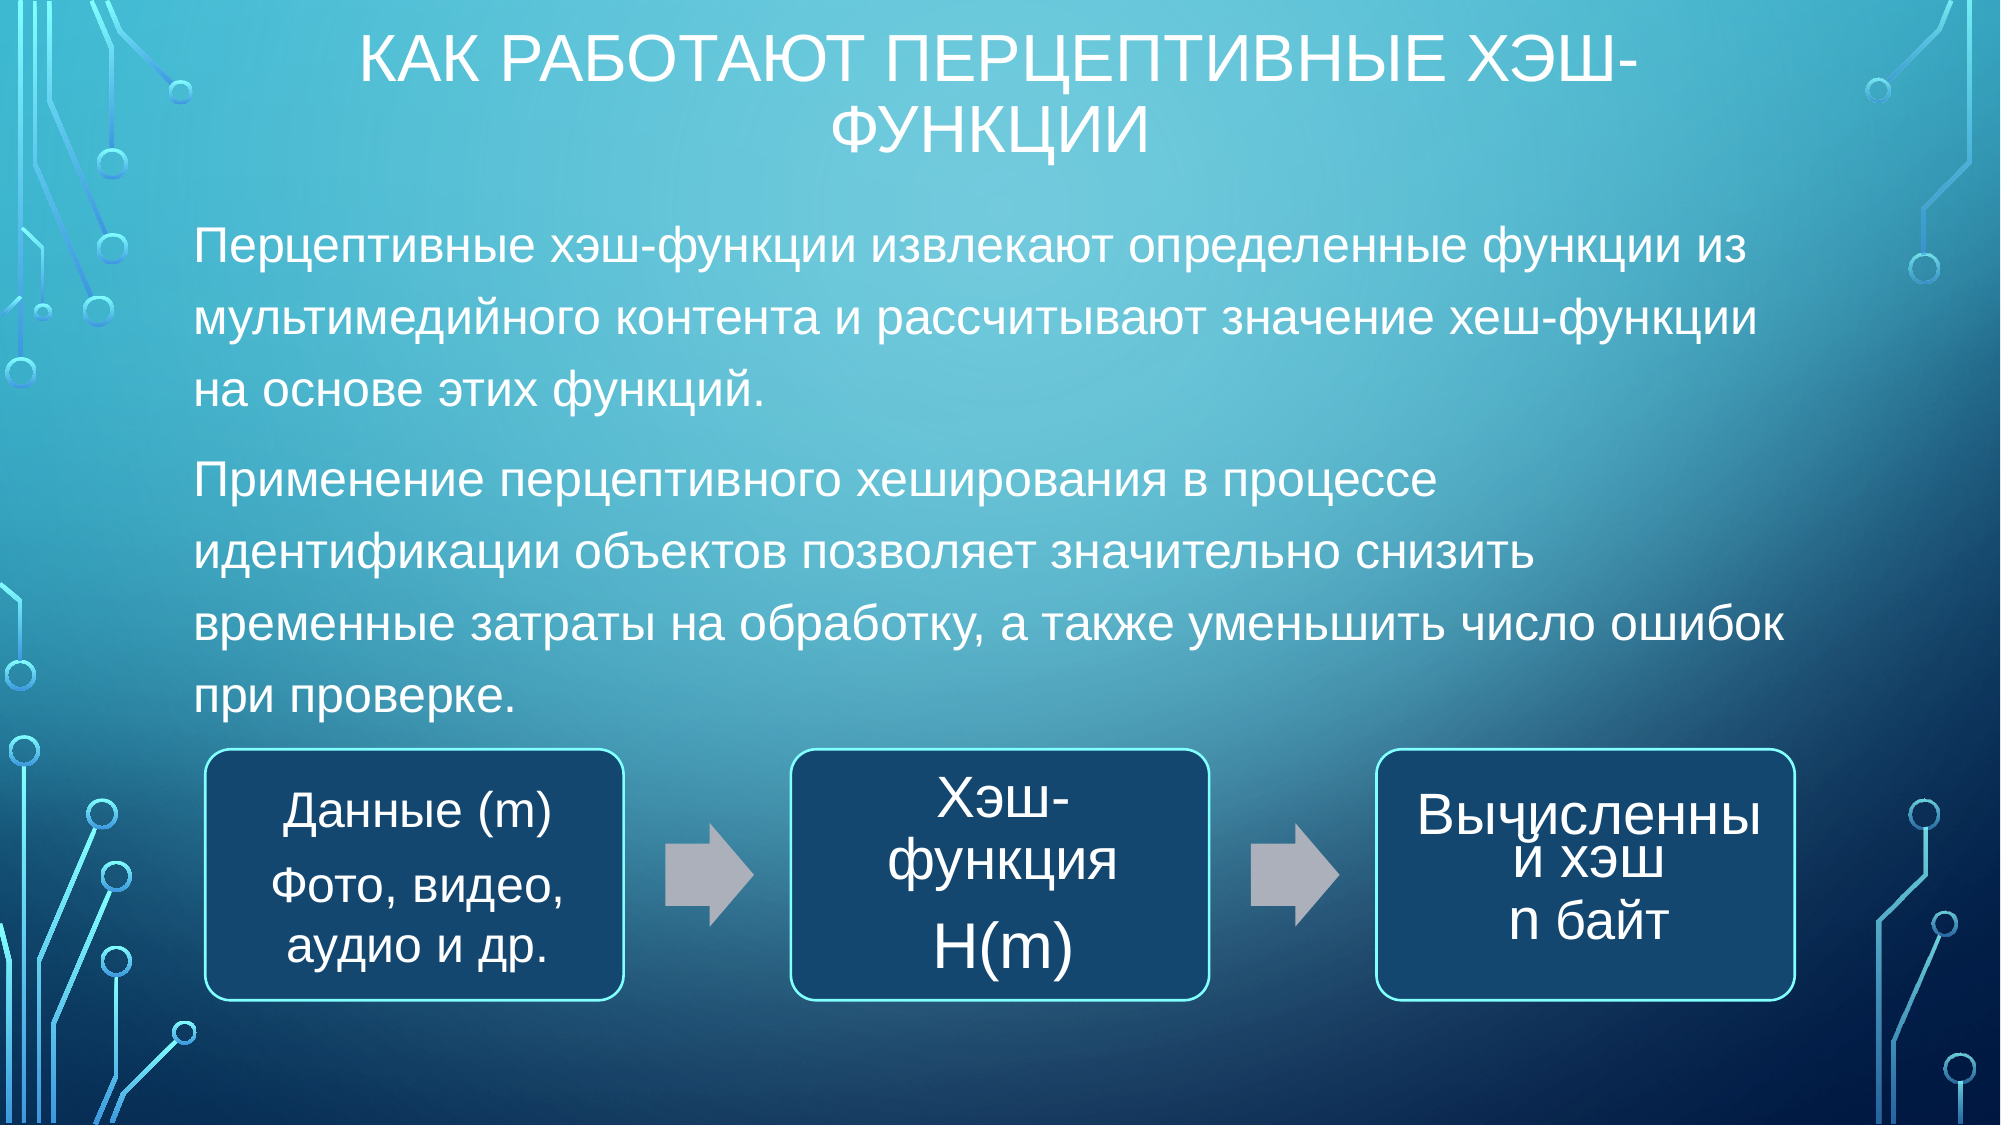

# Как работают Перцептивные хэш-функции
Перцептивные хэш-функции извлекают определенные функции из мультимедийного контента и рассчитывают значение хеш-функции на основе этих функций.
Применение перцептивного хеширования в процессе идентификации объектов позволяет значительно снизить временные затраты на обработку, а также уменьшить число ошибок при проверке.

Данные (m)
Фото, видео, аудио и др.

Хэш-функция
H(m)

Вычисленный хэш
n байт